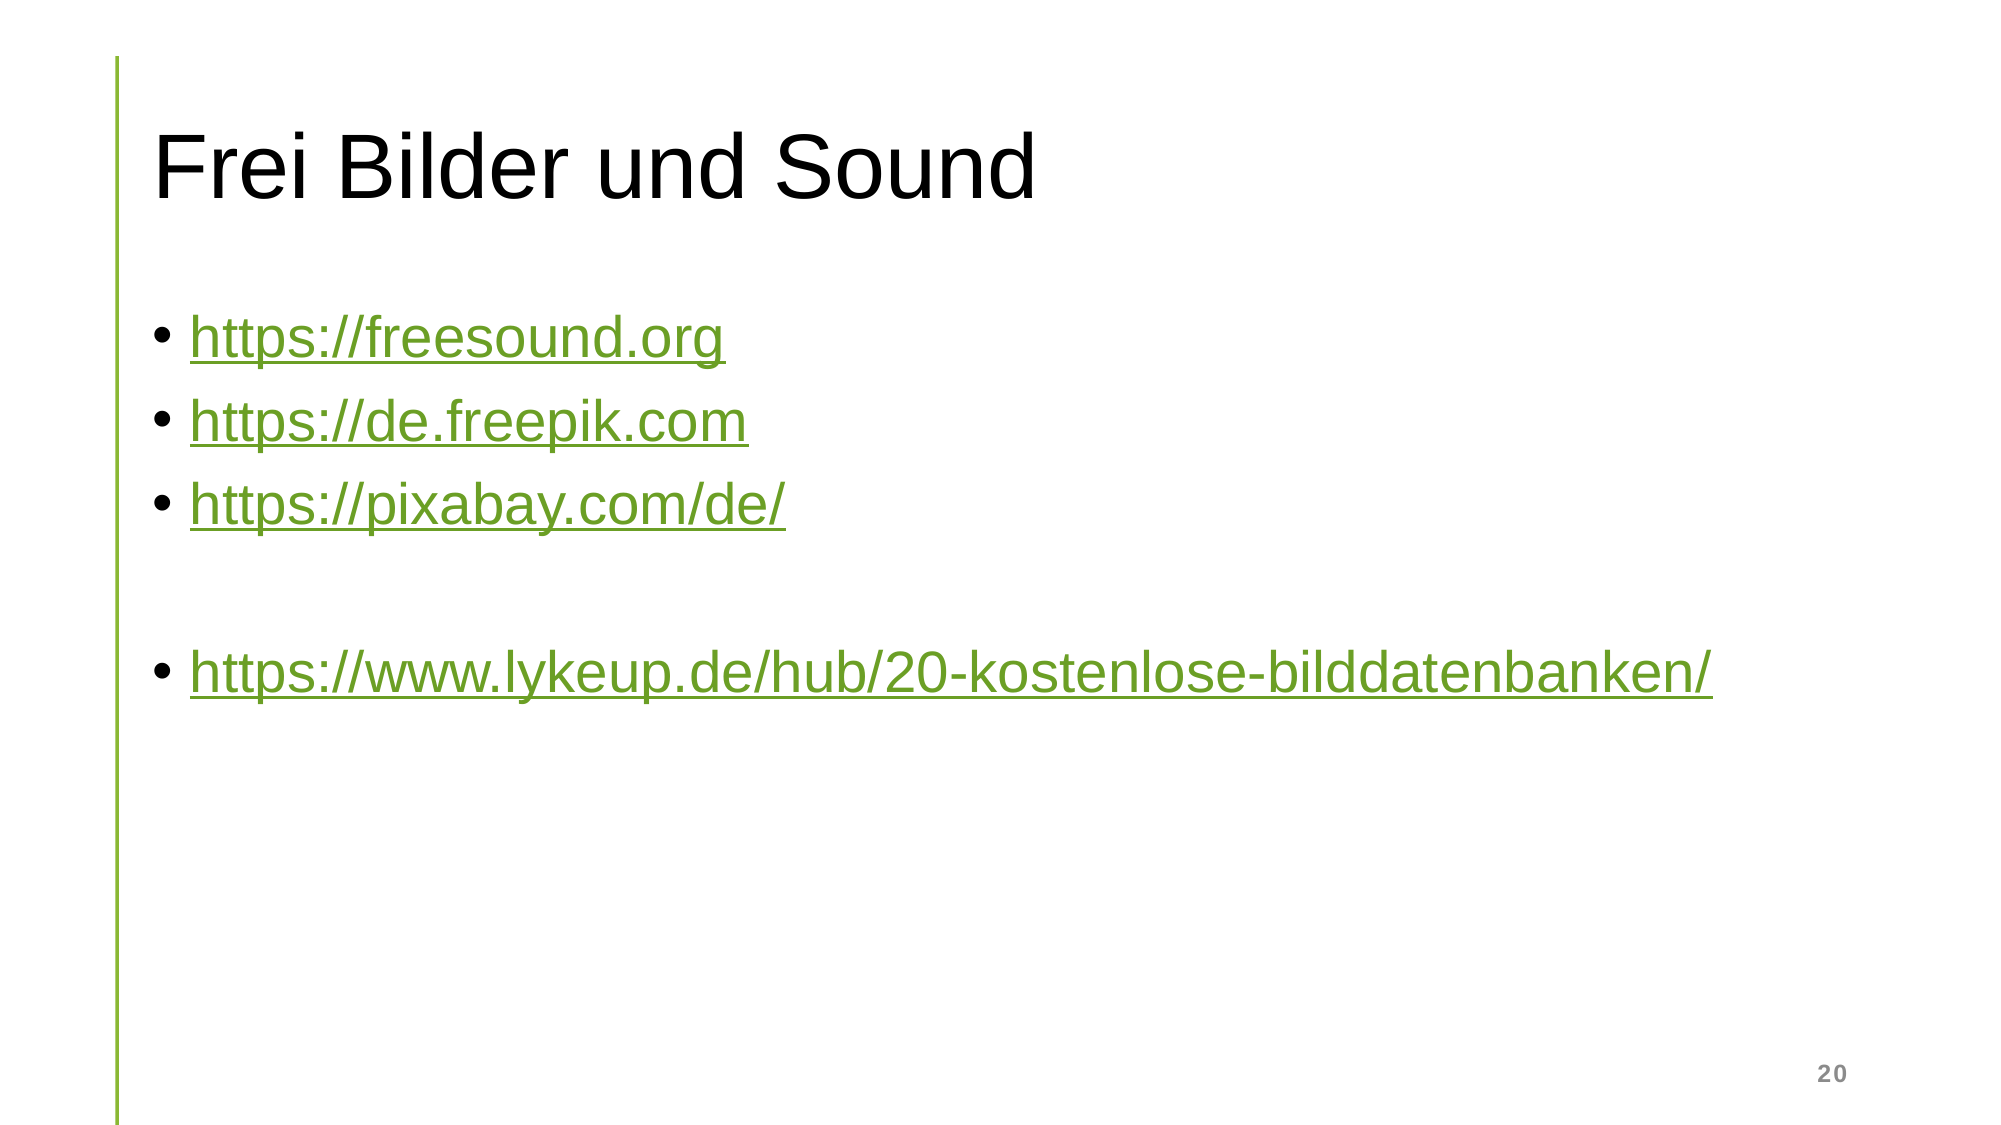

# Frei Bilder und Sound
https://freesound.org
https://de.freepik.com
https://pixabay.com/de/

https://www.lykeup.de/hub/20-kostenlose-bilddatenbanken/

20